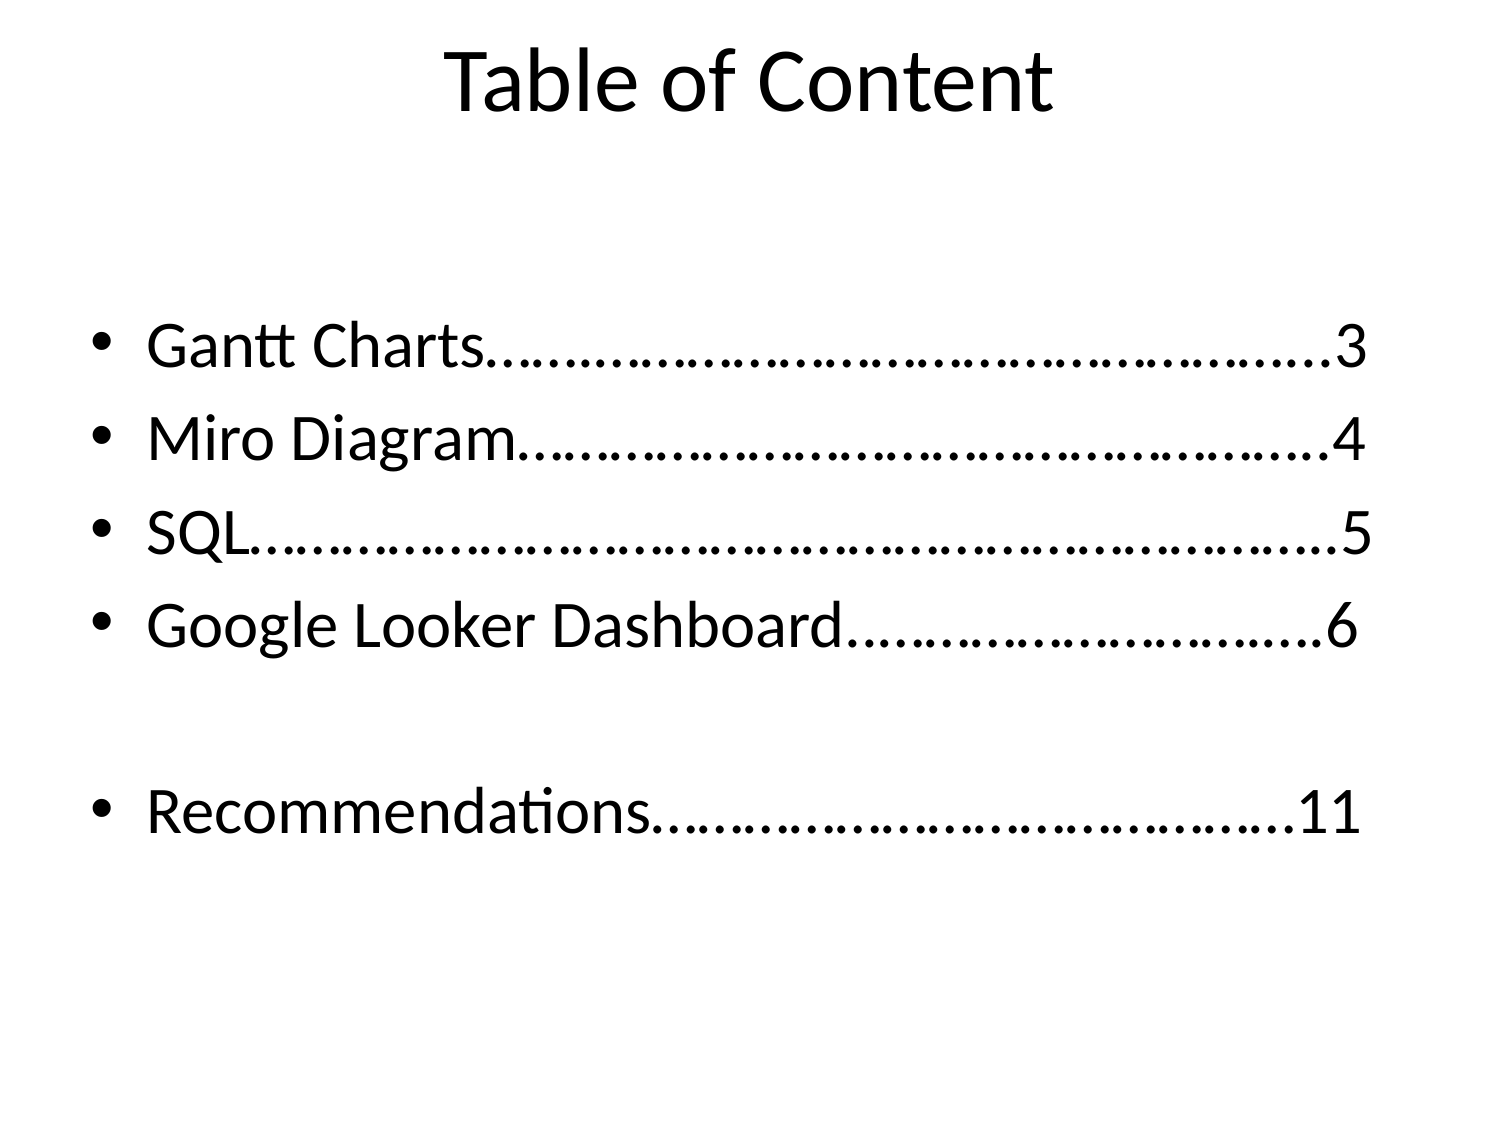

# Table of Content

Gantt Charts…….………………………………………...3
Miro Diagram……………………………………………..4
SQL……………………………………………………………..5
Google Looker Dashboard..…………………….….6

Recommendations……………………………………11